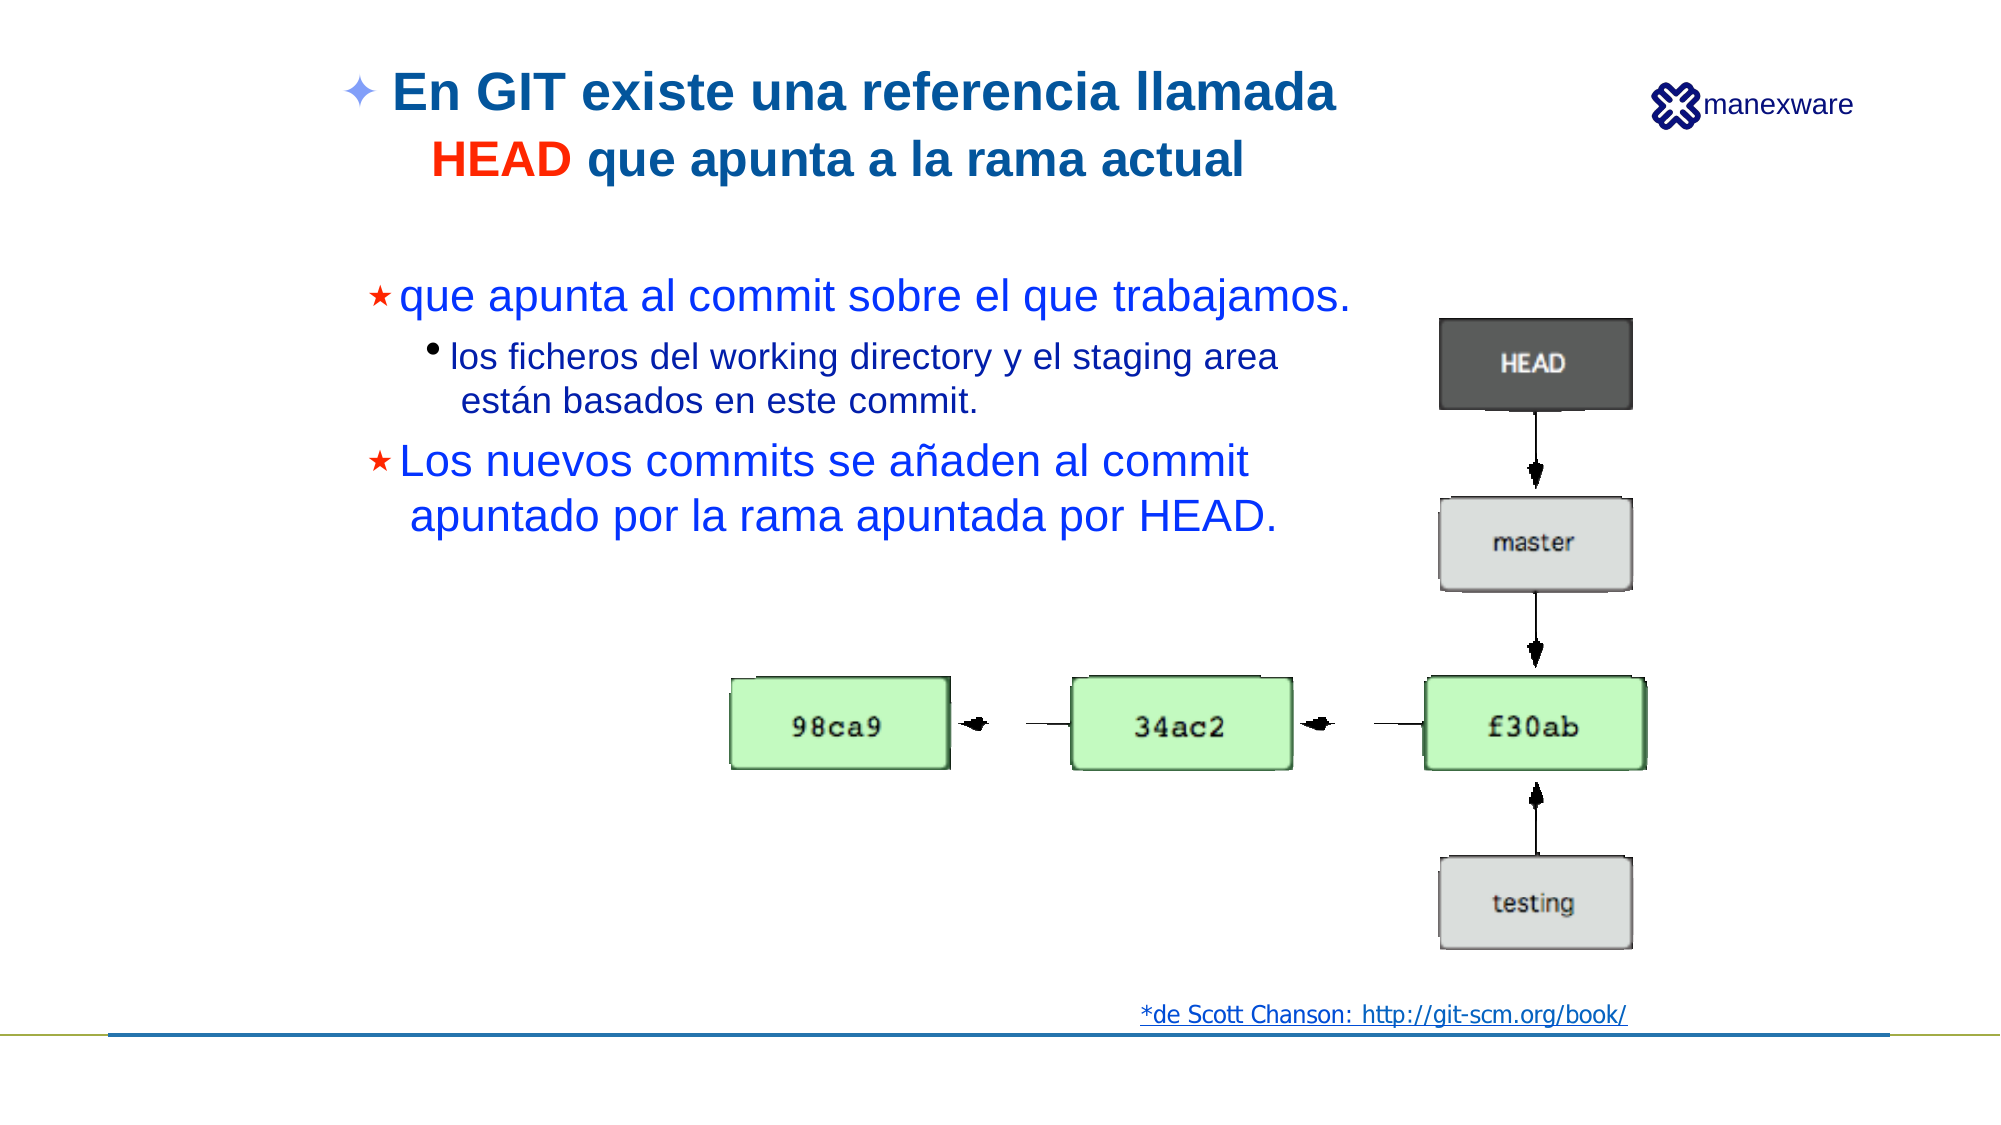

# ✦ En GIT existe una referencia llamada
HEAD que apunta a la rama actual
★ que apunta al commit sobre el que trabajamos.
los ficheros del working directory y el staging area  están basados en este commit.
★ Los nuevos commits se añaden al commit  apuntado por la rama apuntada por HEAD.

*de Scott Chanson: http://git-scm.org/book/